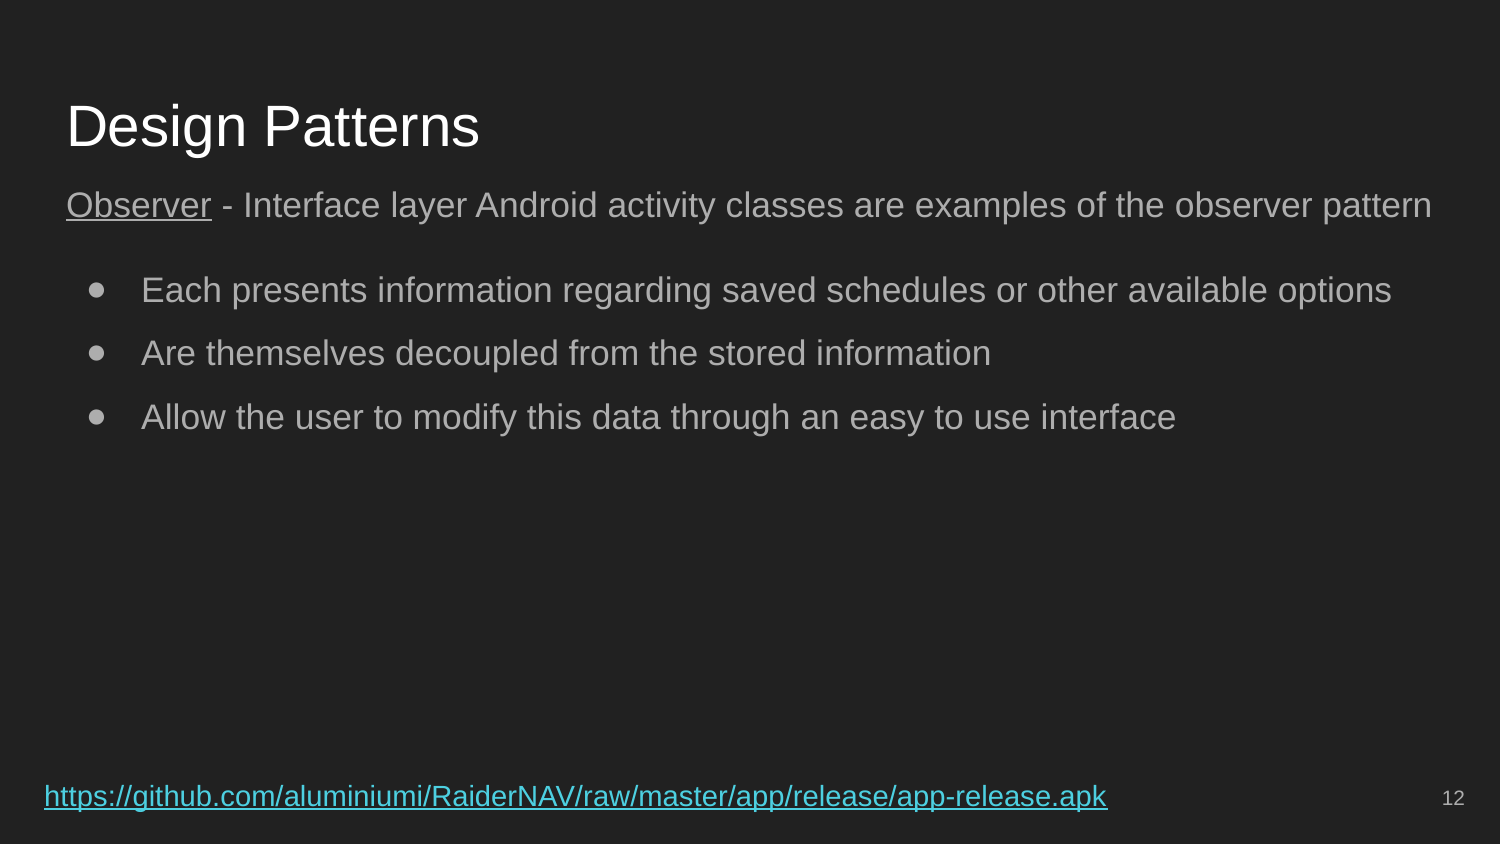

# Design Patterns
Observer - Interface layer Android activity classes are examples of the observer pattern

Each presents information regarding saved schedules or other available options
Are themselves decoupled from the stored information
Allow the user to modify this data through an easy to use interface

https://github.com/aluminiumi/RaiderNAV/raw/master/app/release/app-release.apk

12